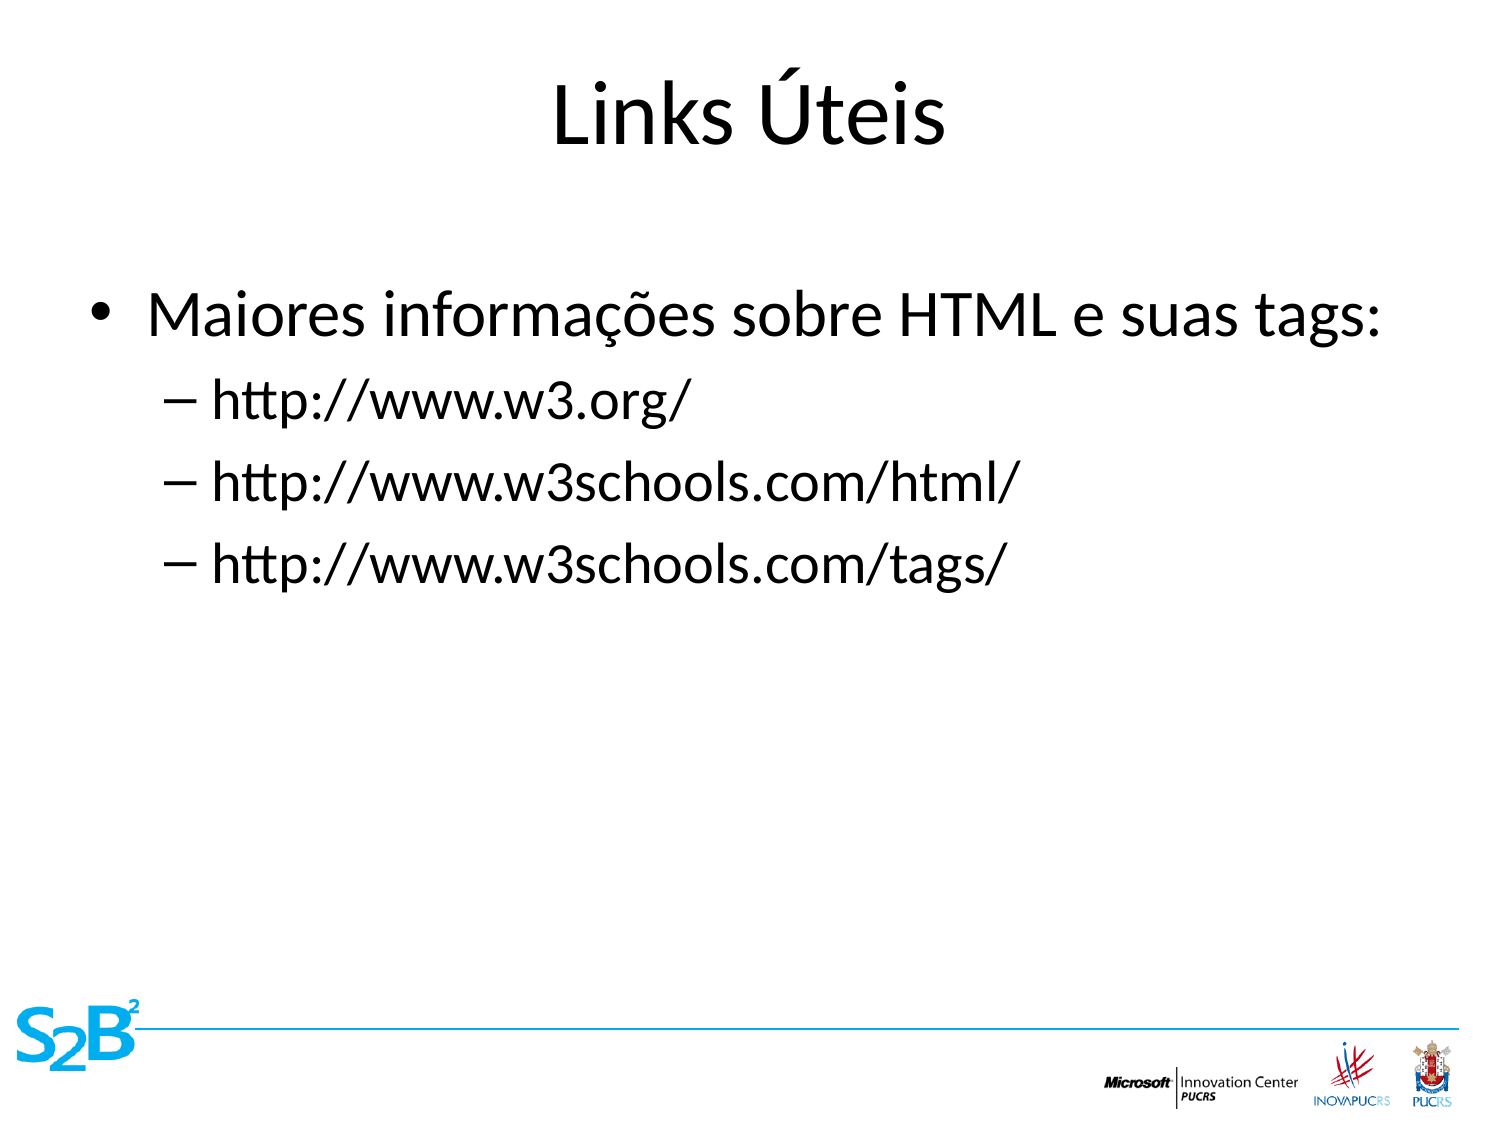

# Links Úteis
Maiores informações sobre HTML e suas tags:
http://www.w3.org/
http://www.w3schools.com/html/
http://www.w3schools.com/tags/